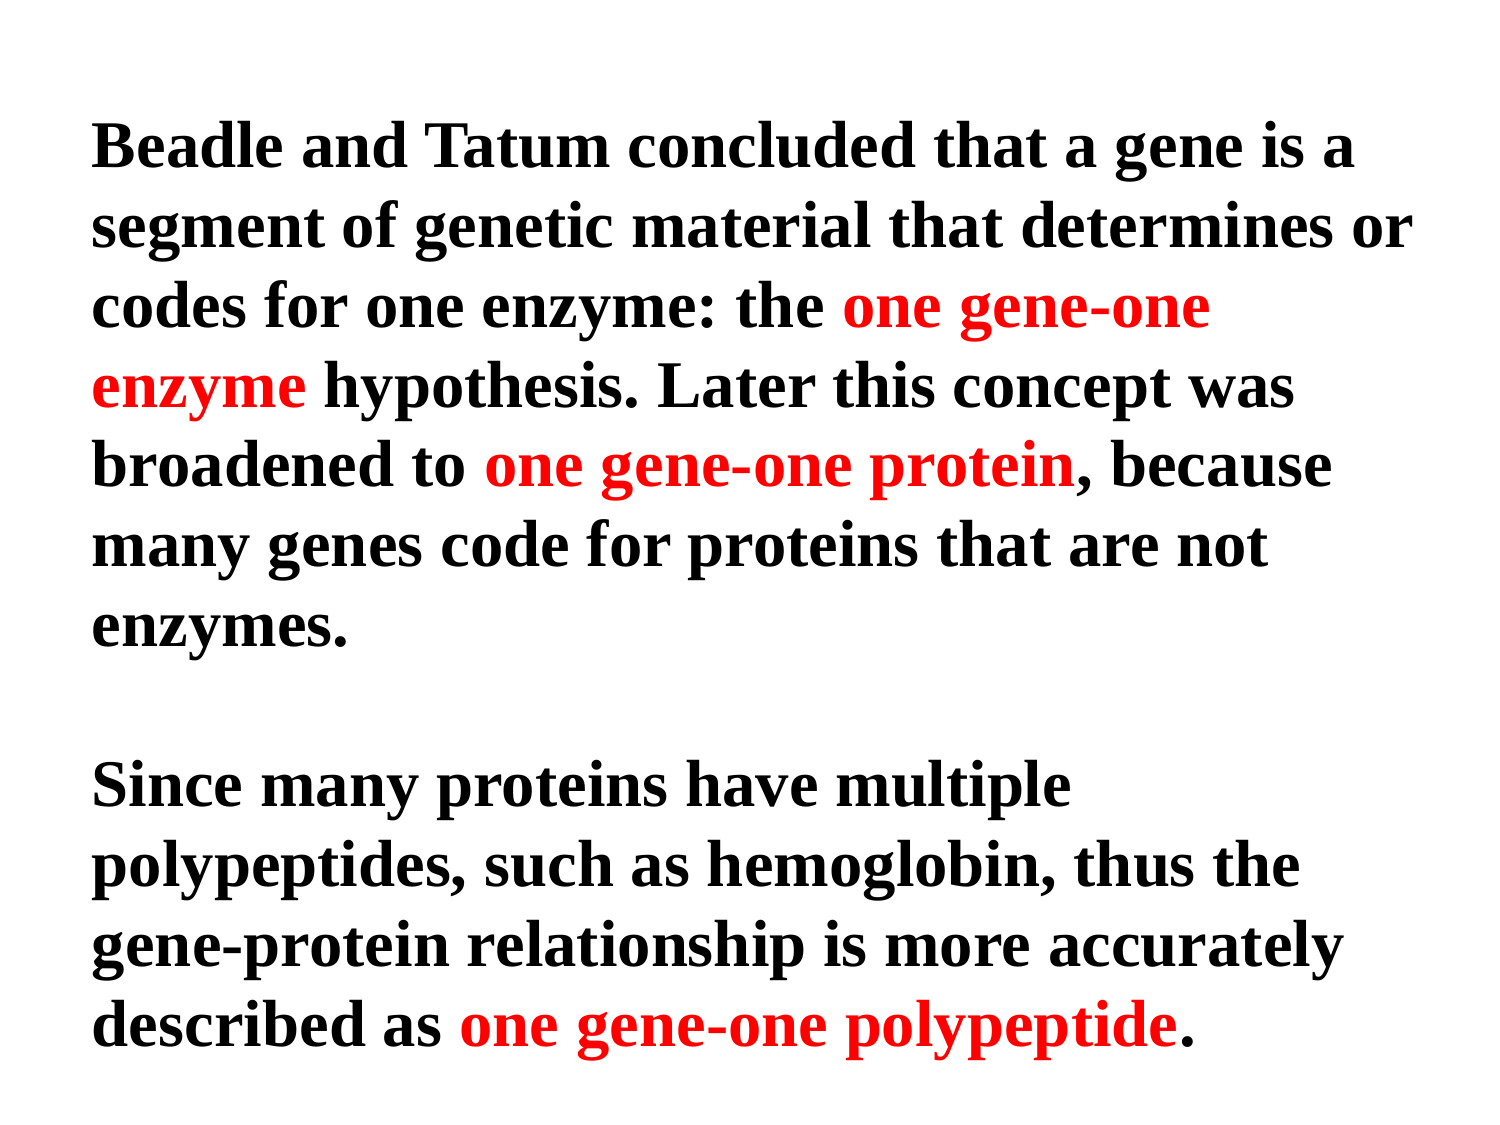

# Beadle and Tatum concluded that a gene is a segment of genetic material that determines or codes for one enzyme: the one gene-one enzyme hypothesis. Later this concept was broadened to one gene-one protein, because many genes code for proteins that are not enzymes. Since many proteins have multiple polypeptides, such as hemoglobin, thus the gene-protein relationship is more accurately described as one gene-one polypeptide.